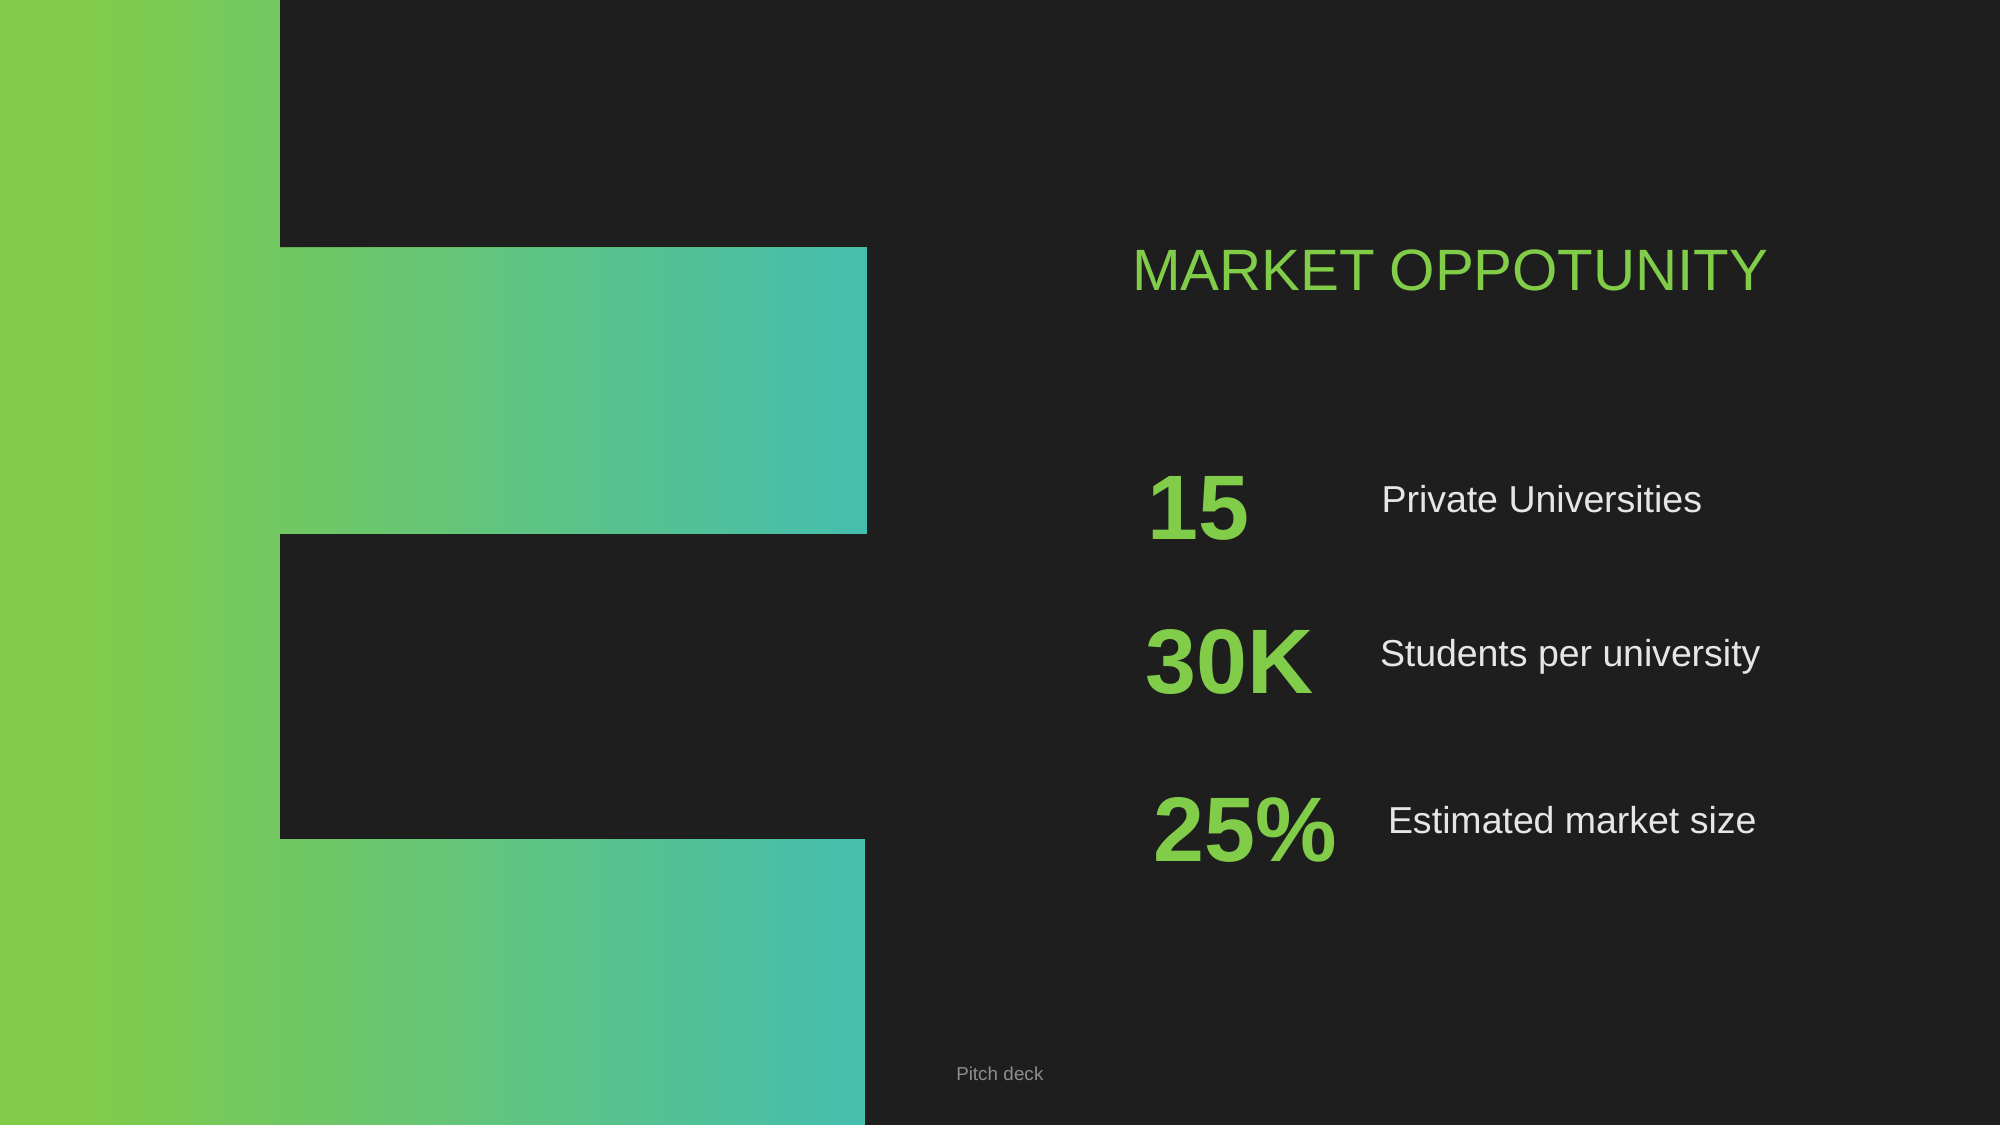

# Market Oppotunity
15
Private Universities
30k
Students per university
25%

Estimated market size
Pitch deck